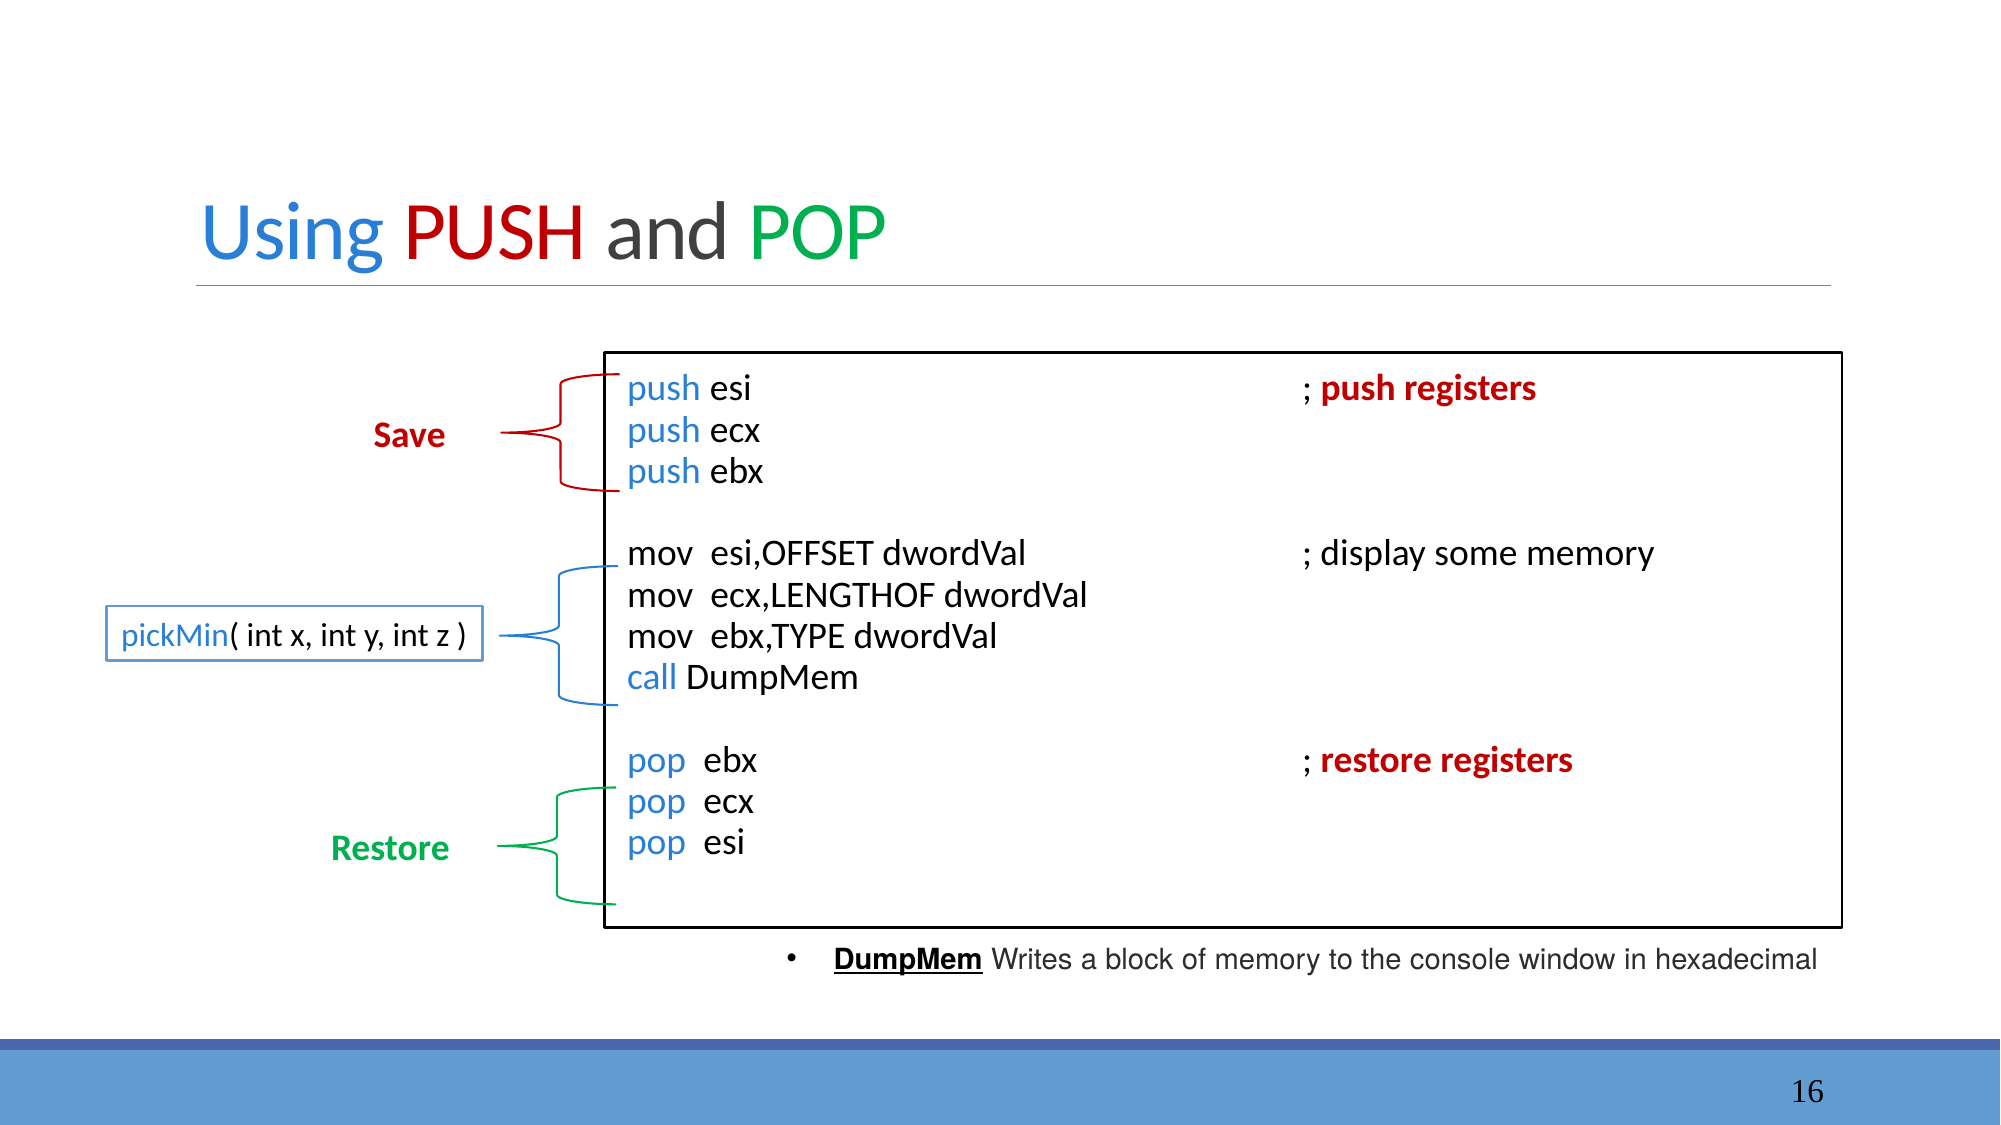

# Using PUSH and POP
push esi		; push registers
push ecx
push ebx

mov  esi,OFFSET dwordVal 		; display some memory
mov  ecx,LENGTHOF dwordVal
mov  ebx,TYPE dwordVal
call DumpMem

pop  ebx		; restore registers
pop  ecx
pop  esi

pickMin( int x, int y, int z )

Save

Restore
DumpMem Writes a block of memory to the console window in hexadecimal
16